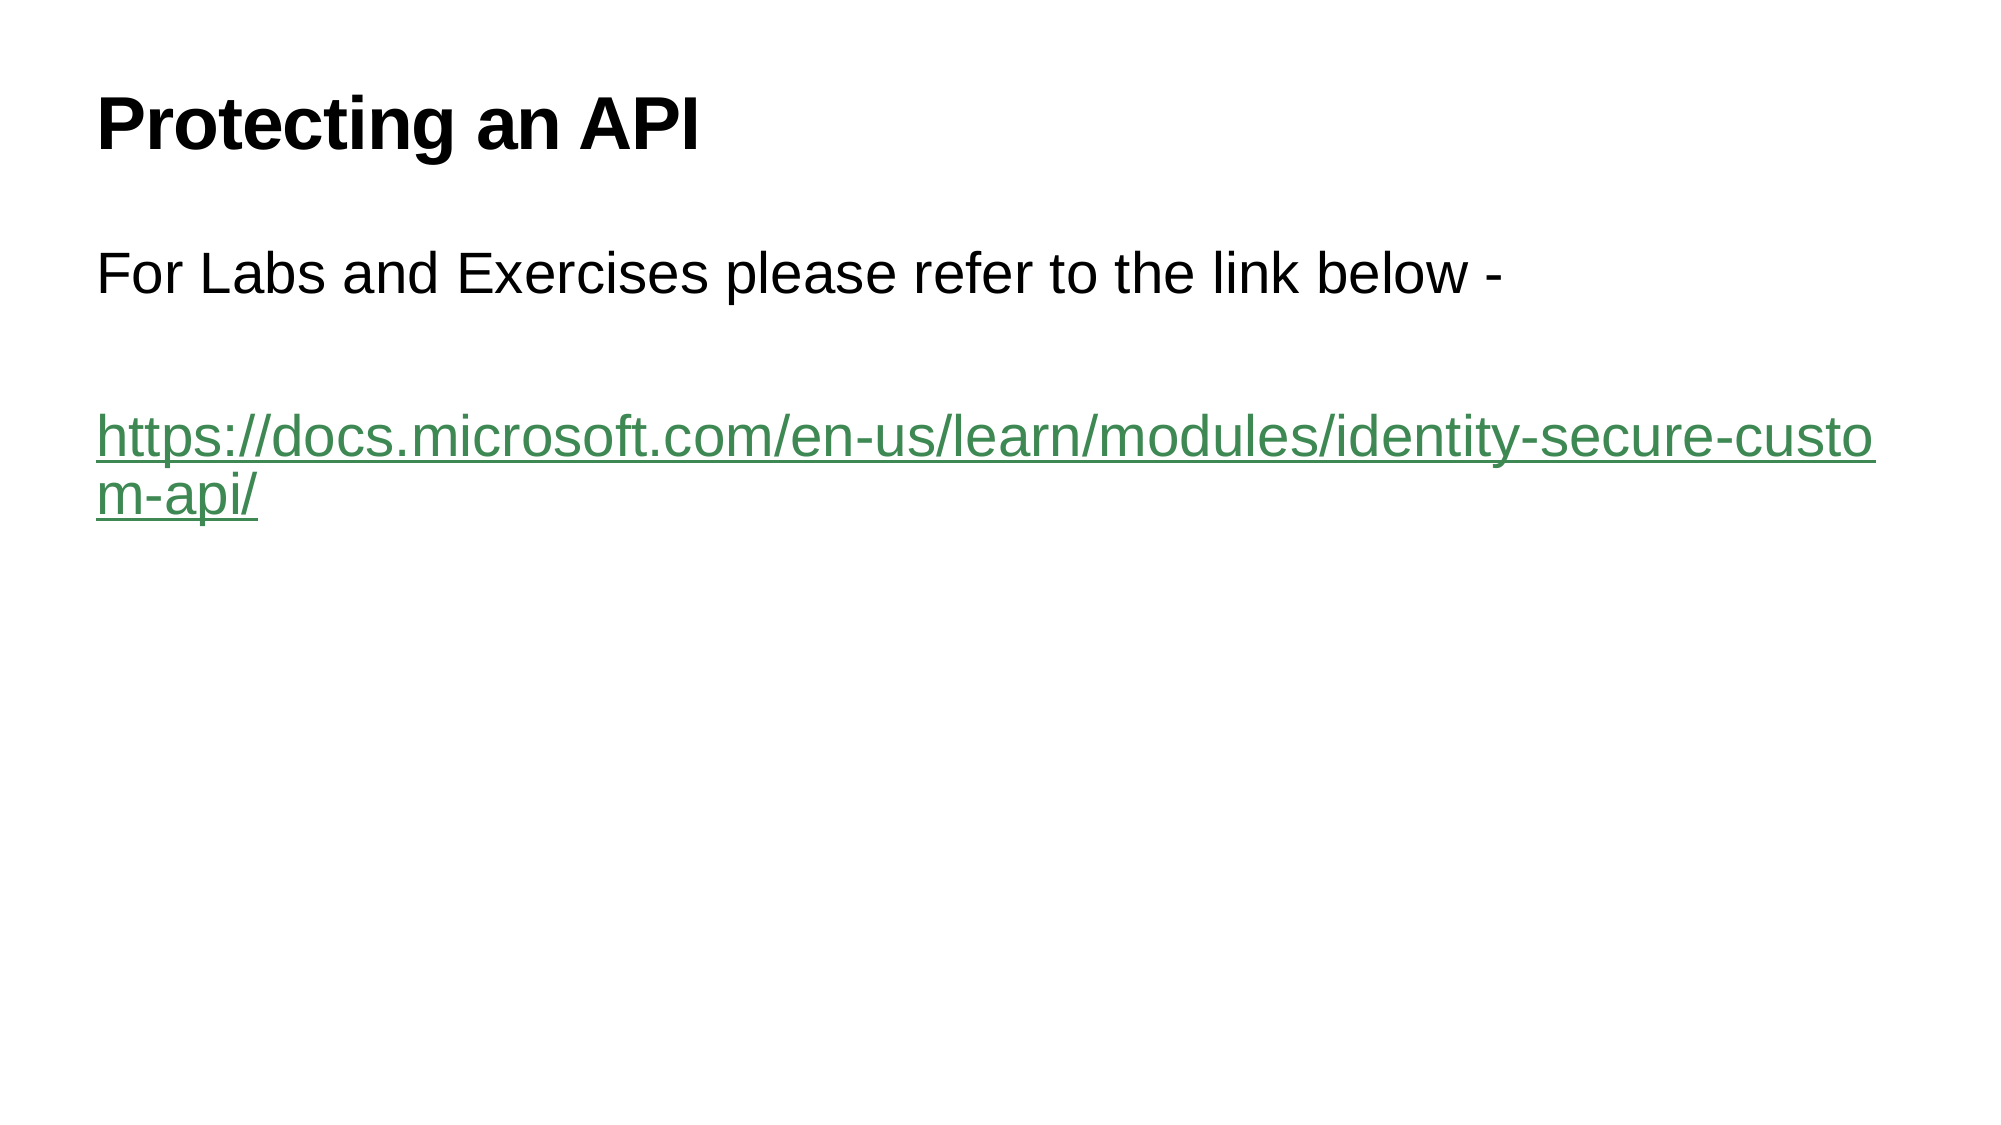

# Protecting an API
For Labs and Exercises please refer to the link below -

https://docs.microsoft.com/en-us/learn/modules/identity-secure-custom-api/